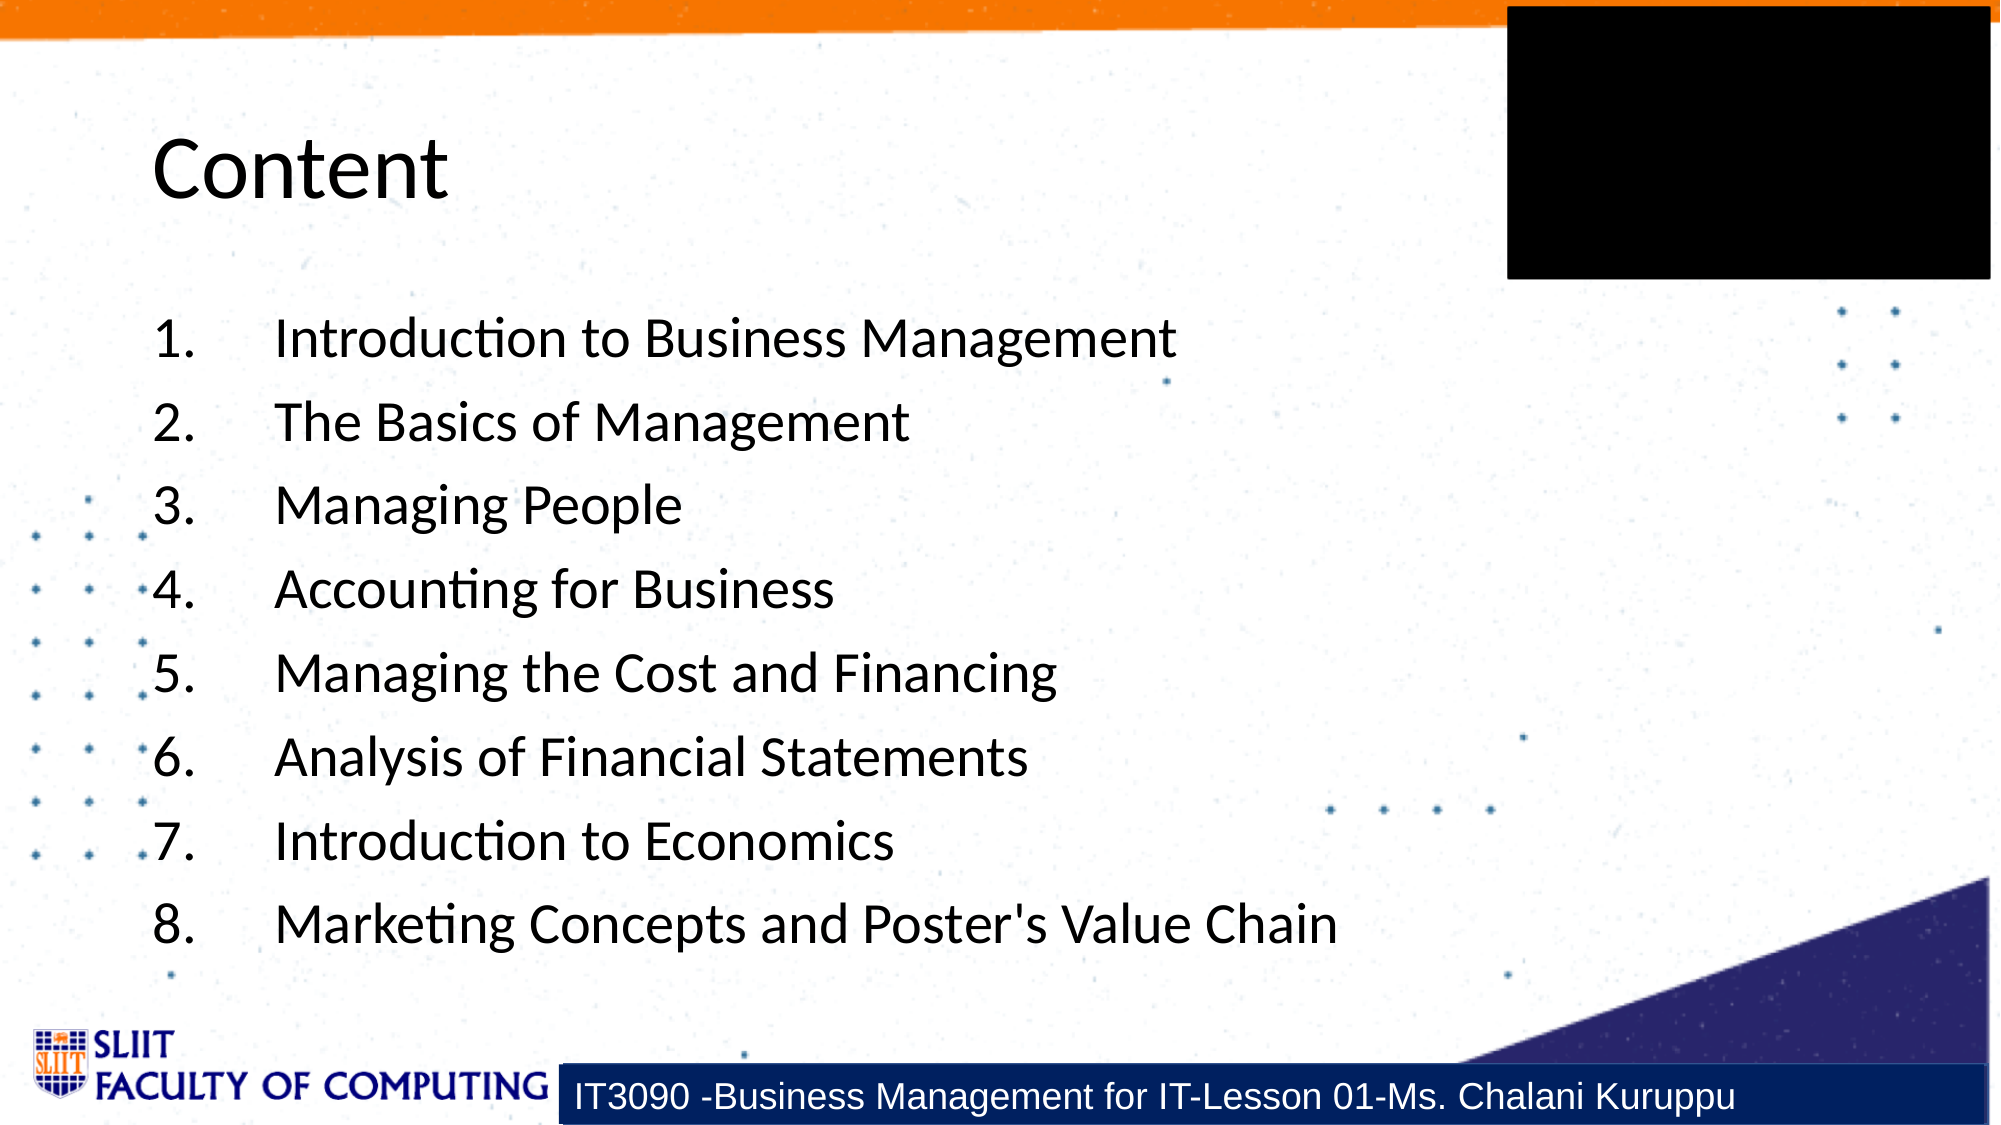

# Content
Introduction to Business Management
The Basics of Management
Managing People
Accounting for Business
Managing the Cost and Financing
Analysis of Financial Statements
Introduction to Economics
Marketing Concepts and Poster's Value Chain

IT3090 -Business Management for IT-Lesson 01-Ms. Chalani Kuruppu